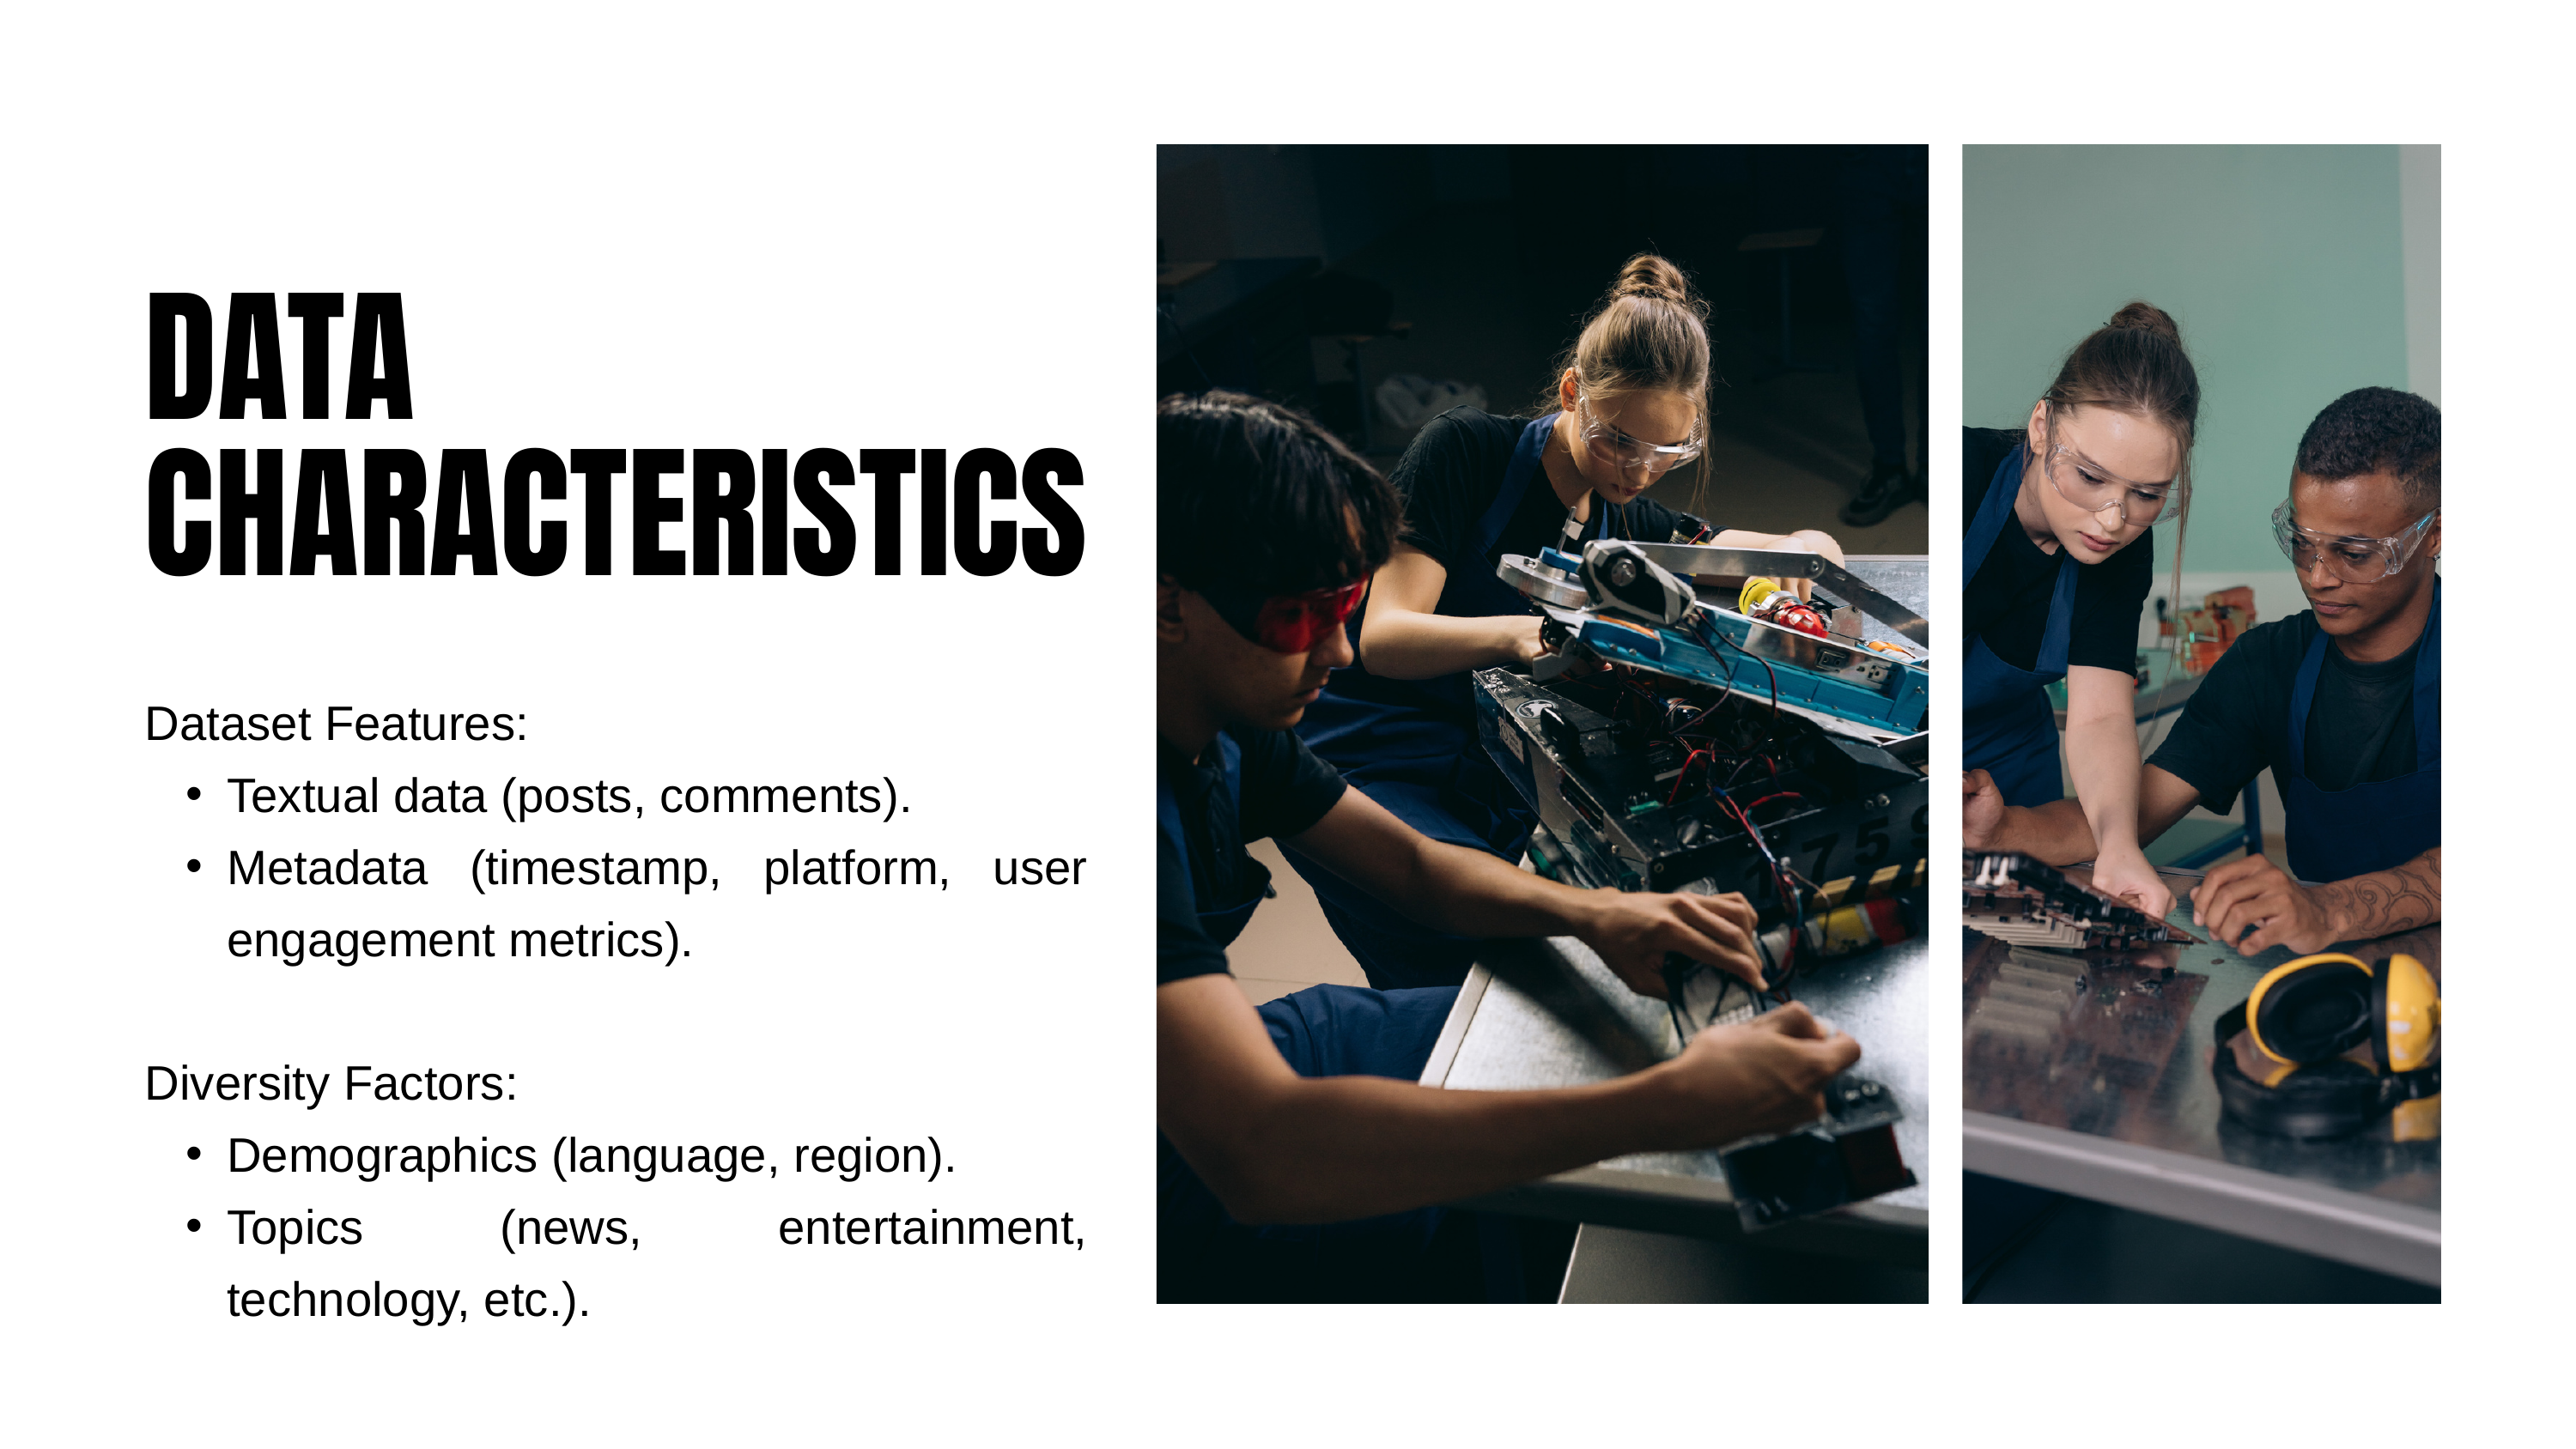

DATA CHARACTERISTICS
Dataset Features:
Textual data (posts, comments).
Metadata (timestamp, platform, user engagement metrics).

Diversity Factors:
Demographics (language, region).
Topics (news, entertainment, technology, etc.).